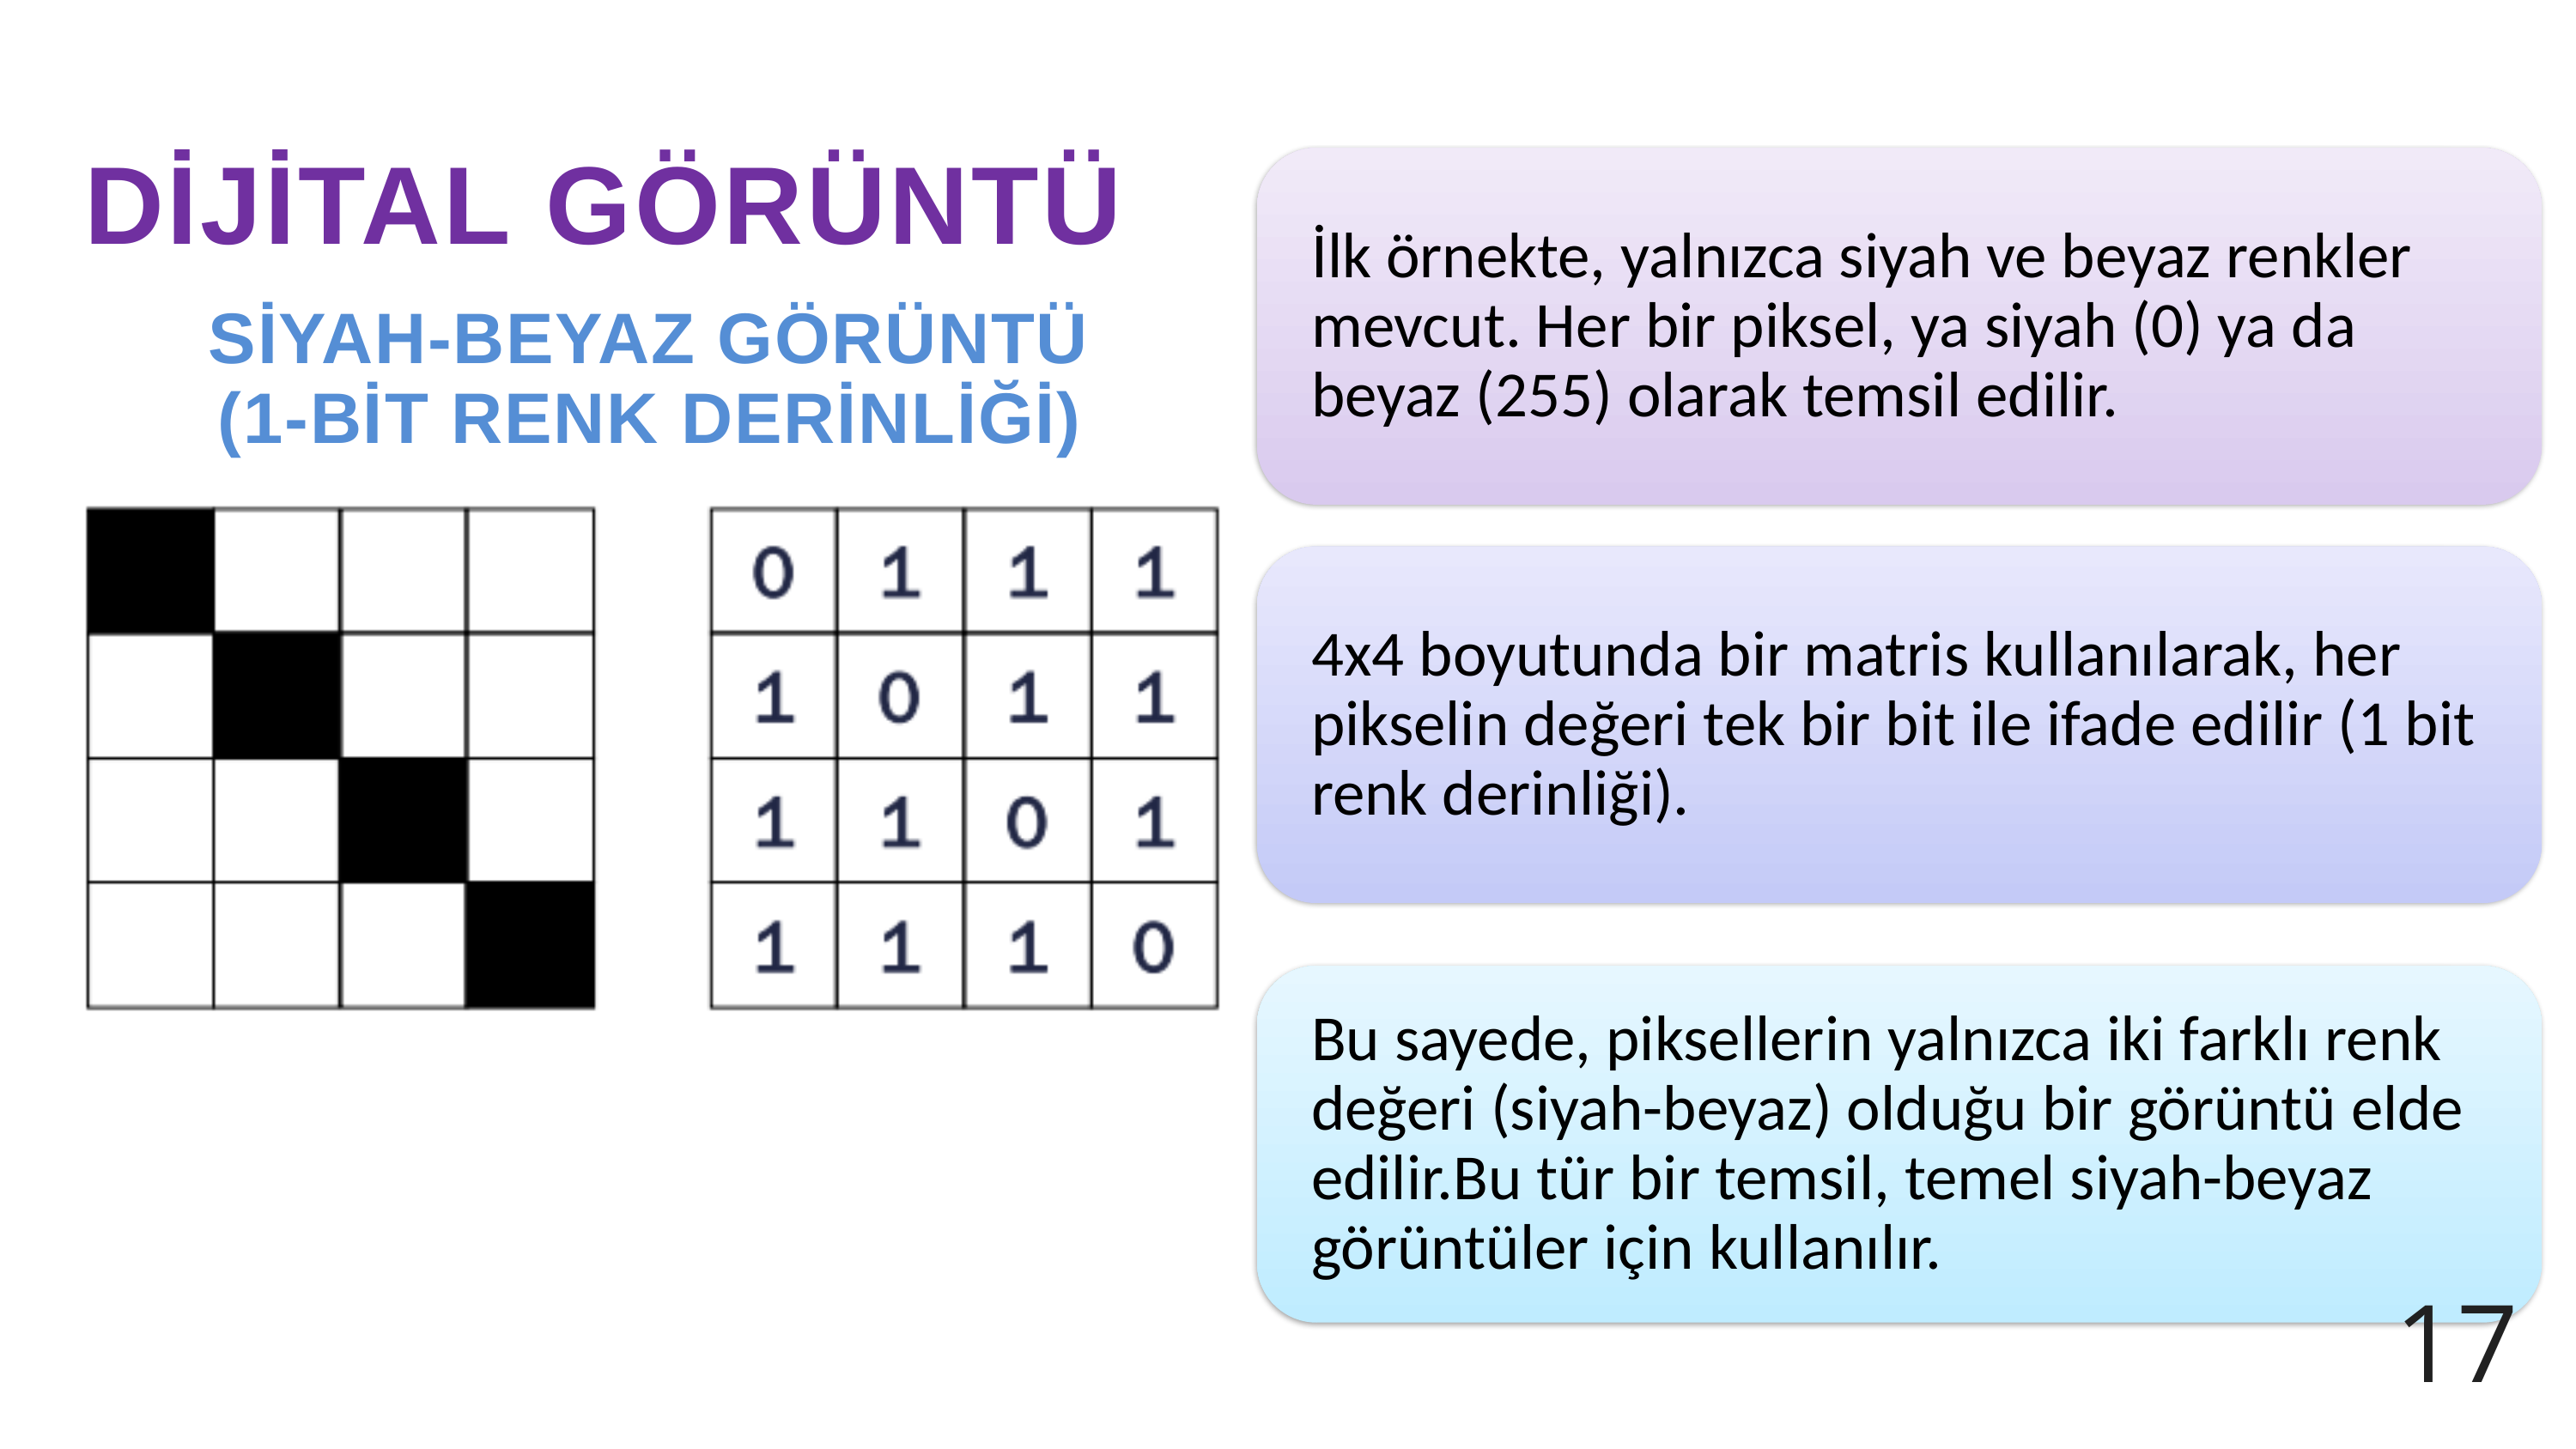

İlk örnekte, yalnızca siyah ve beyaz renkler mevcut. Her bir piksel, ya siyah (0) ya da beyaz (255) olarak temsil edilir.
4x4 boyutunda bir matris kullanılarak, her pikselin değeri tek bir bit ile ifade edilir (1 bit renk derinliği).
Bu sayede, piksellerin yalnızca iki farklı renk değeri (siyah-beyaz) olduğu bir görüntü elde edilir.Bu tür bir temsil, temel siyah-beyaz görüntüler için kullanılır.
DİJİTAL GÖRÜNTÜ
SİYAH-BEYAZ GÖRÜNTÜ (1-BİT RENK DERİNLİĞİ)

17
17